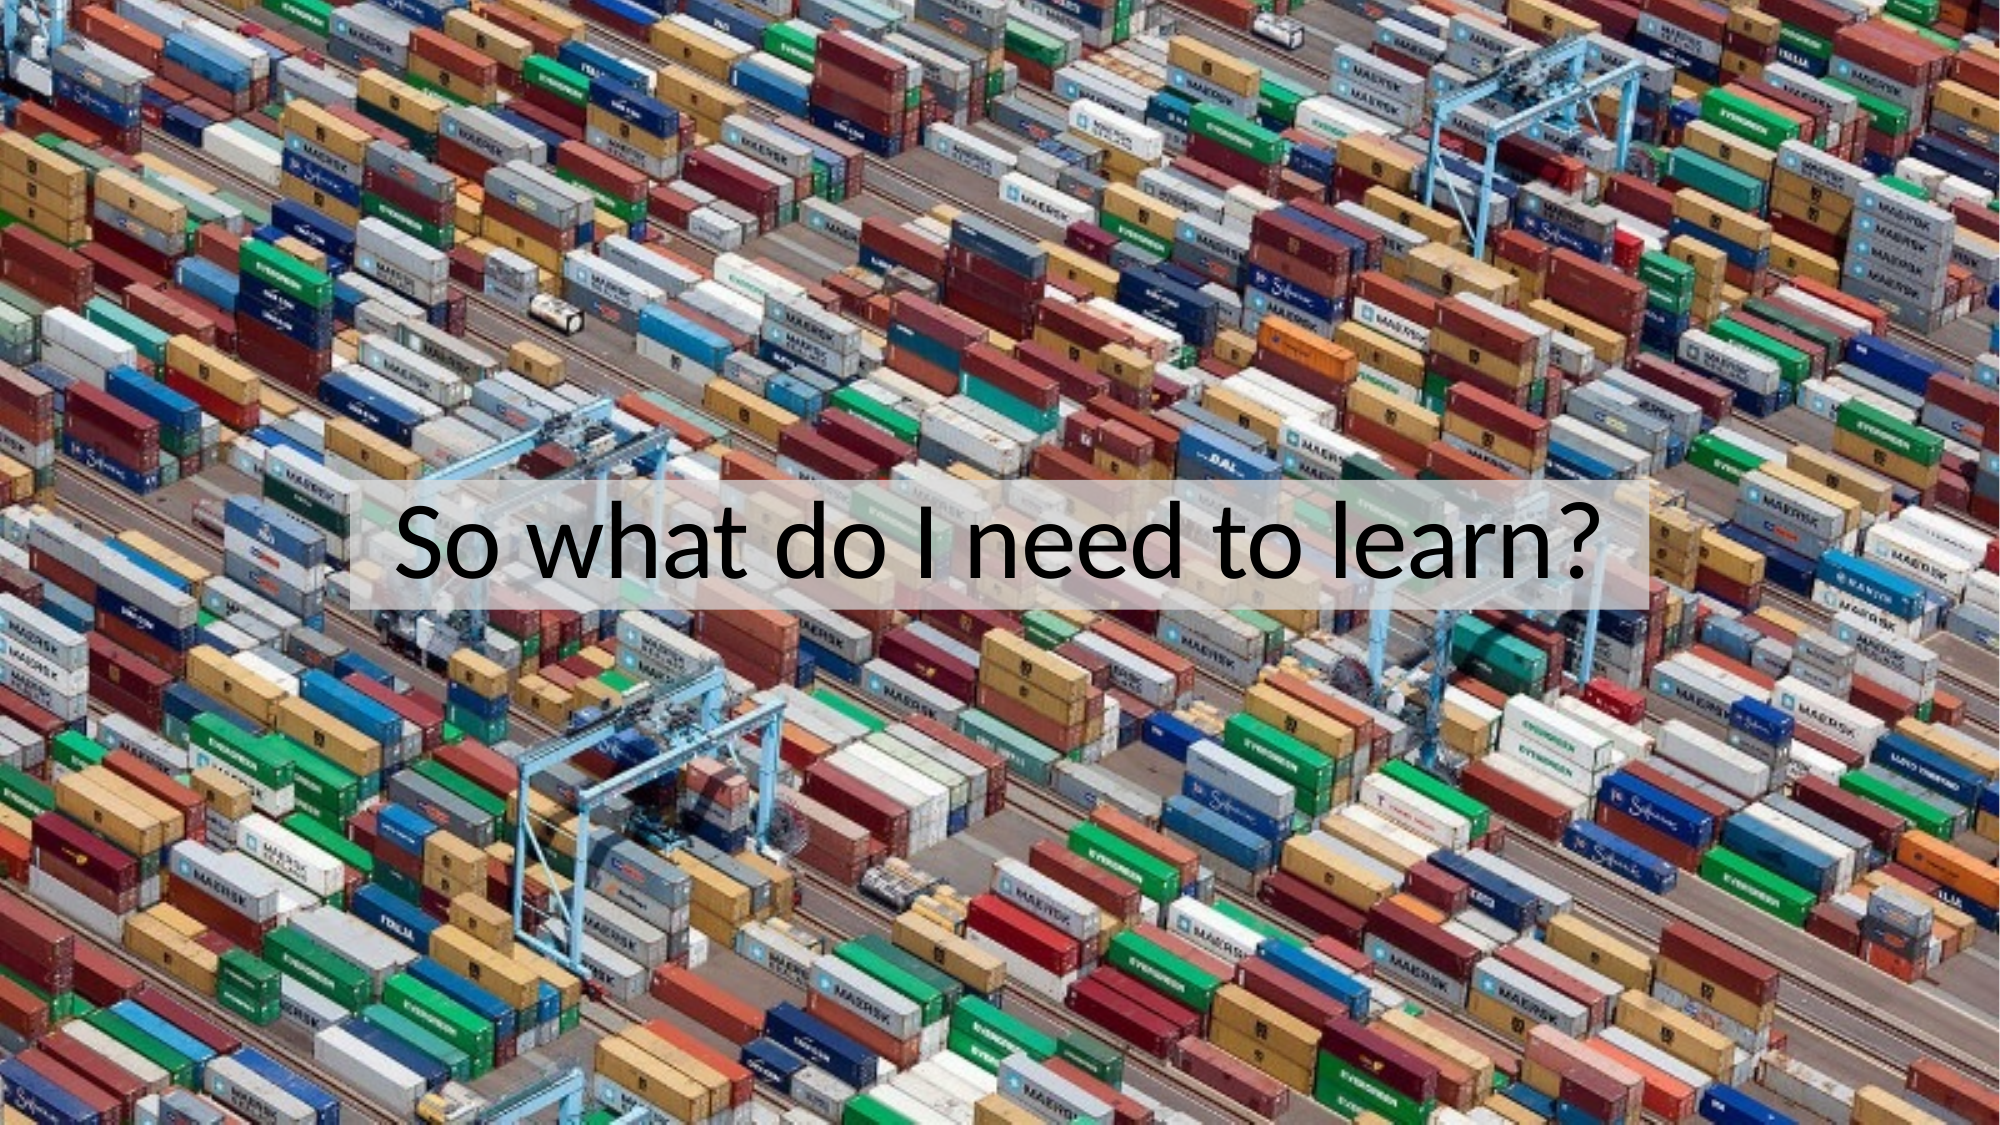

# So what do I need to learn?